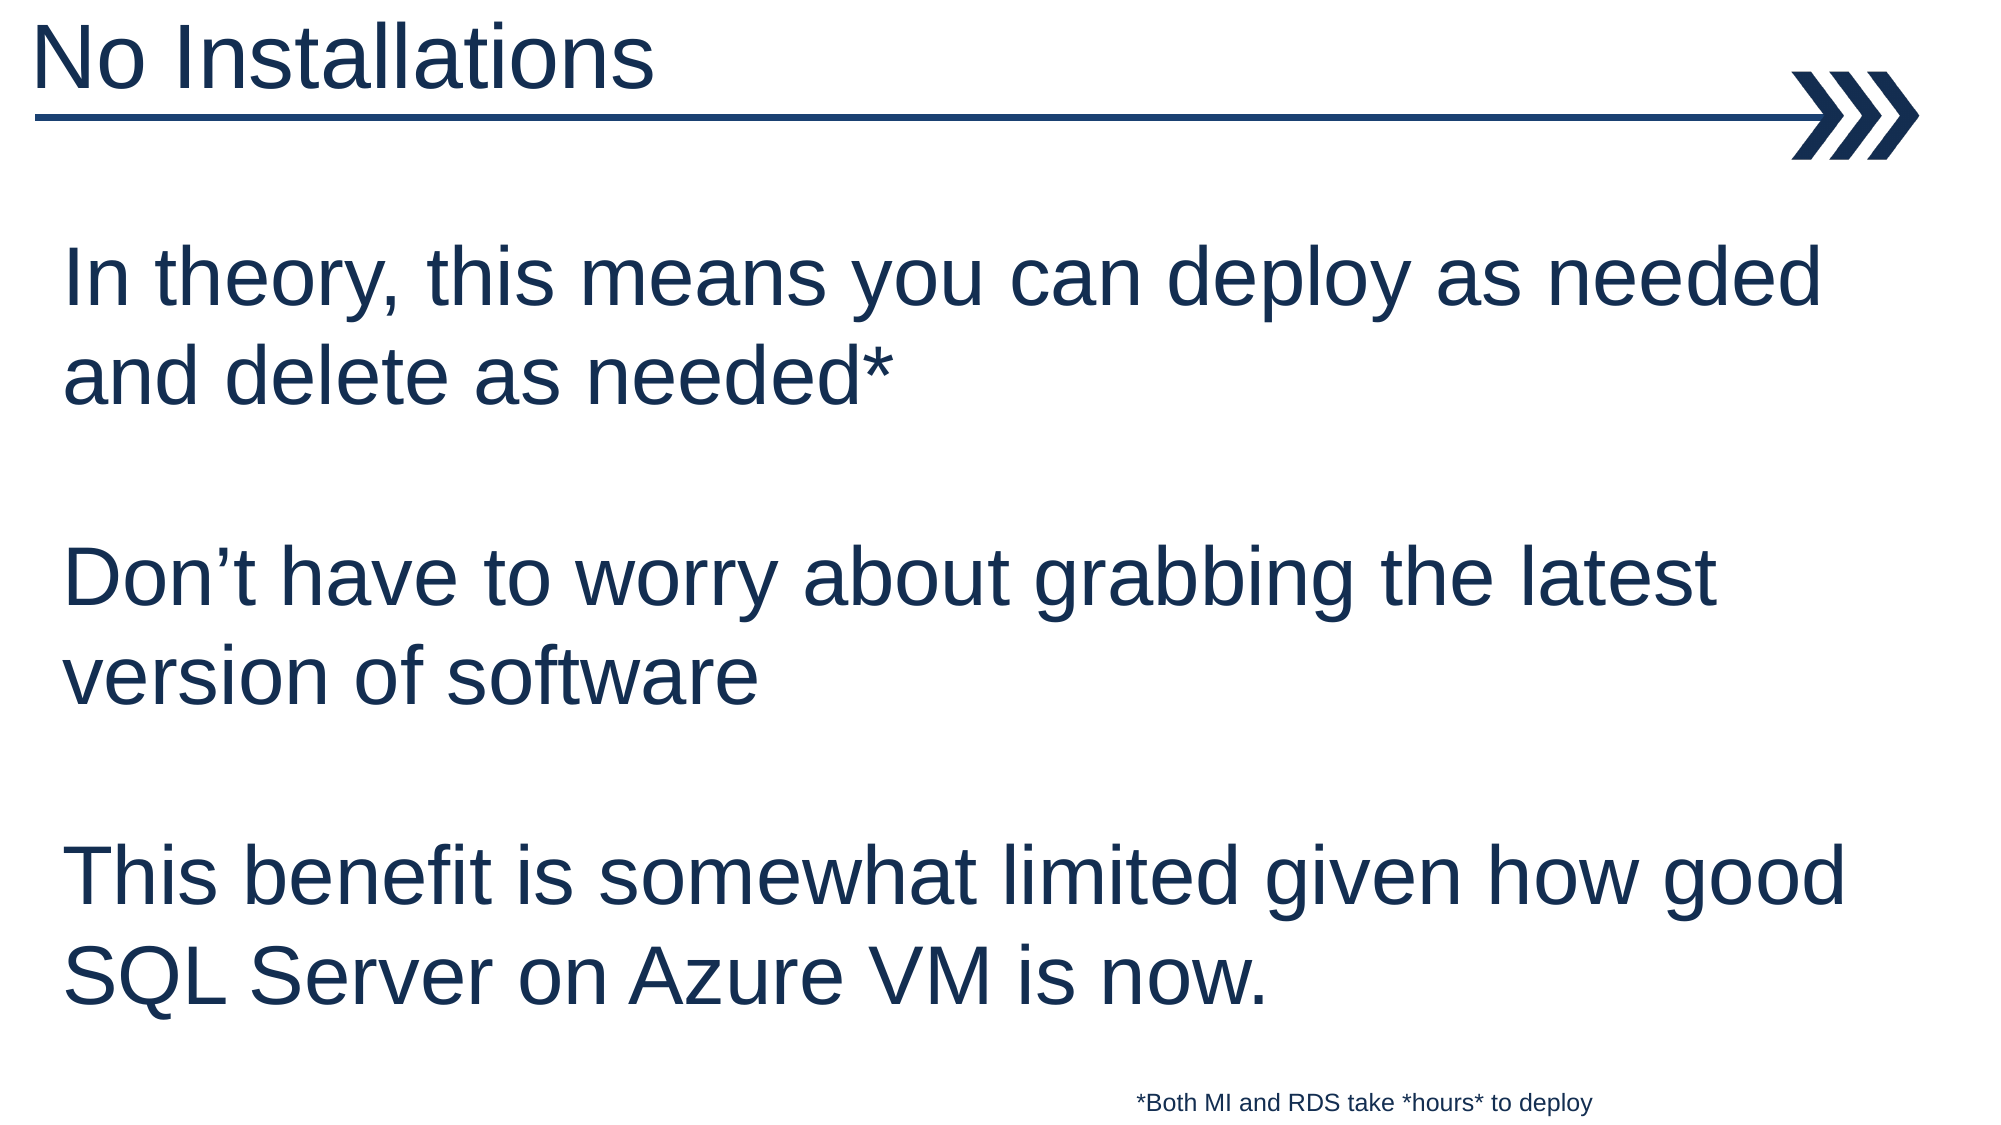

# No Installations
In theory, this means you can deploy as needed and delete as needed*

Don’t have to worry about grabbing the latest version of software

This benefit is somewhat limited given how good SQL Server on Azure VM is now.
*Both MI and RDS take *hours* to deploy